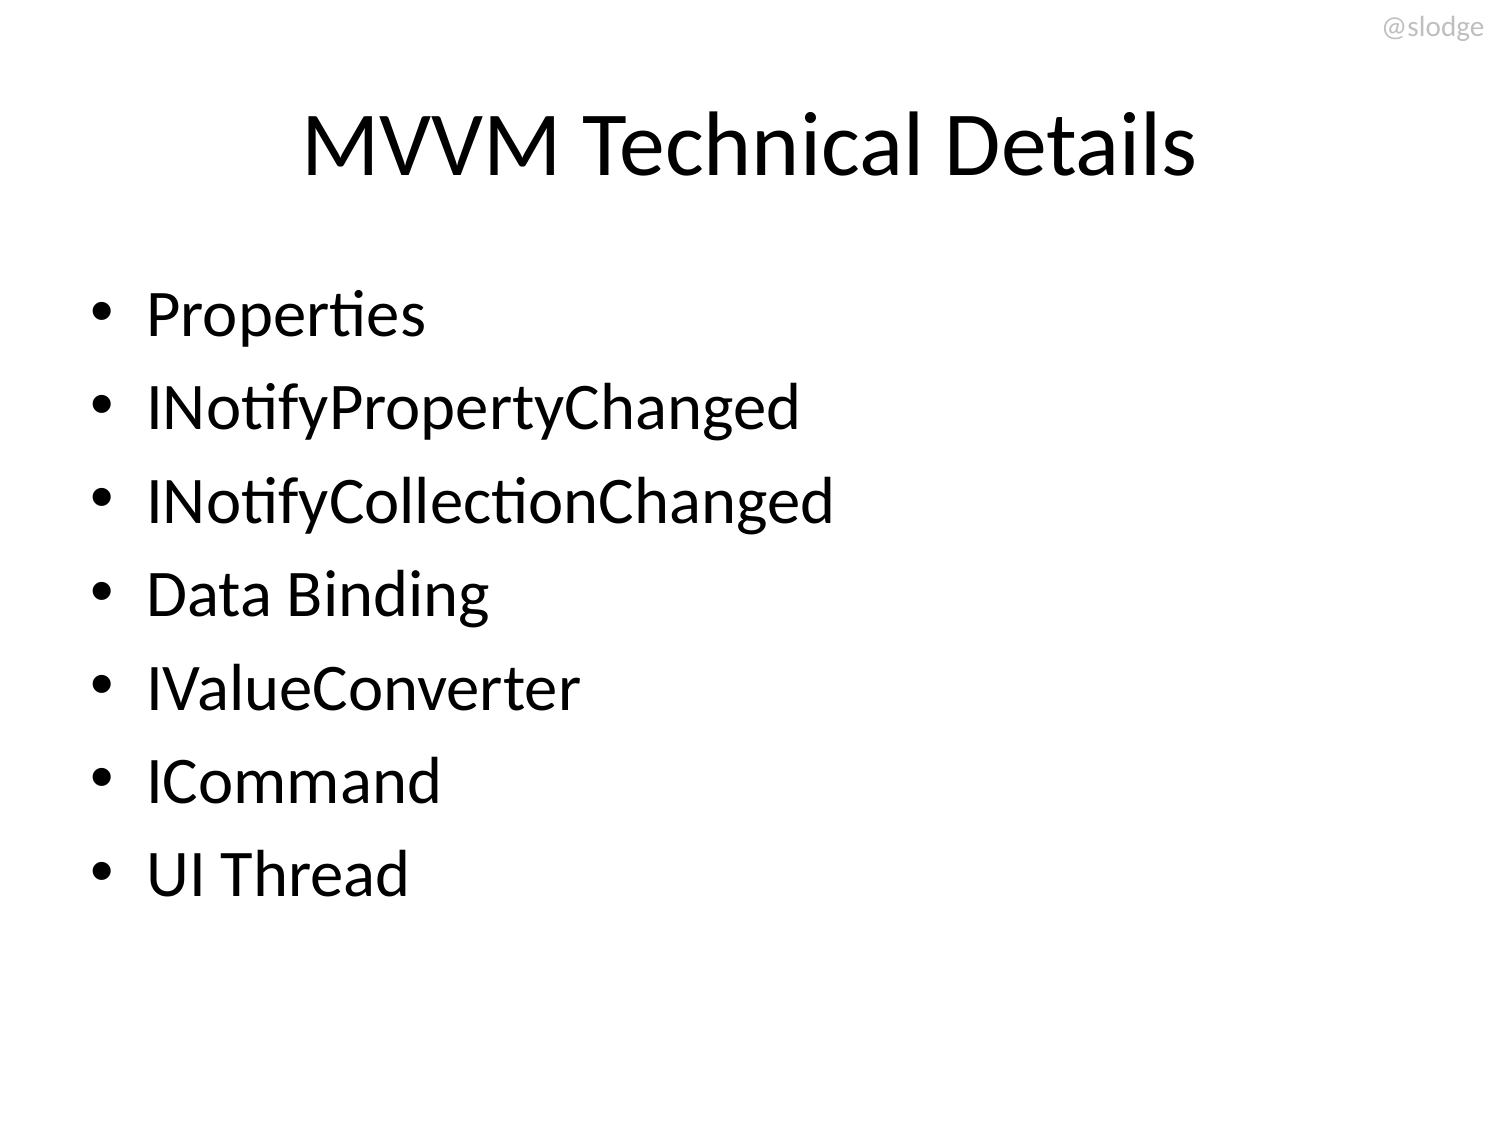

# MVVM Technical Details
Properties
INotifyPropertyChanged
INotifyCollectionChanged
Data Binding
IValueConverter
ICommand
UI Thread